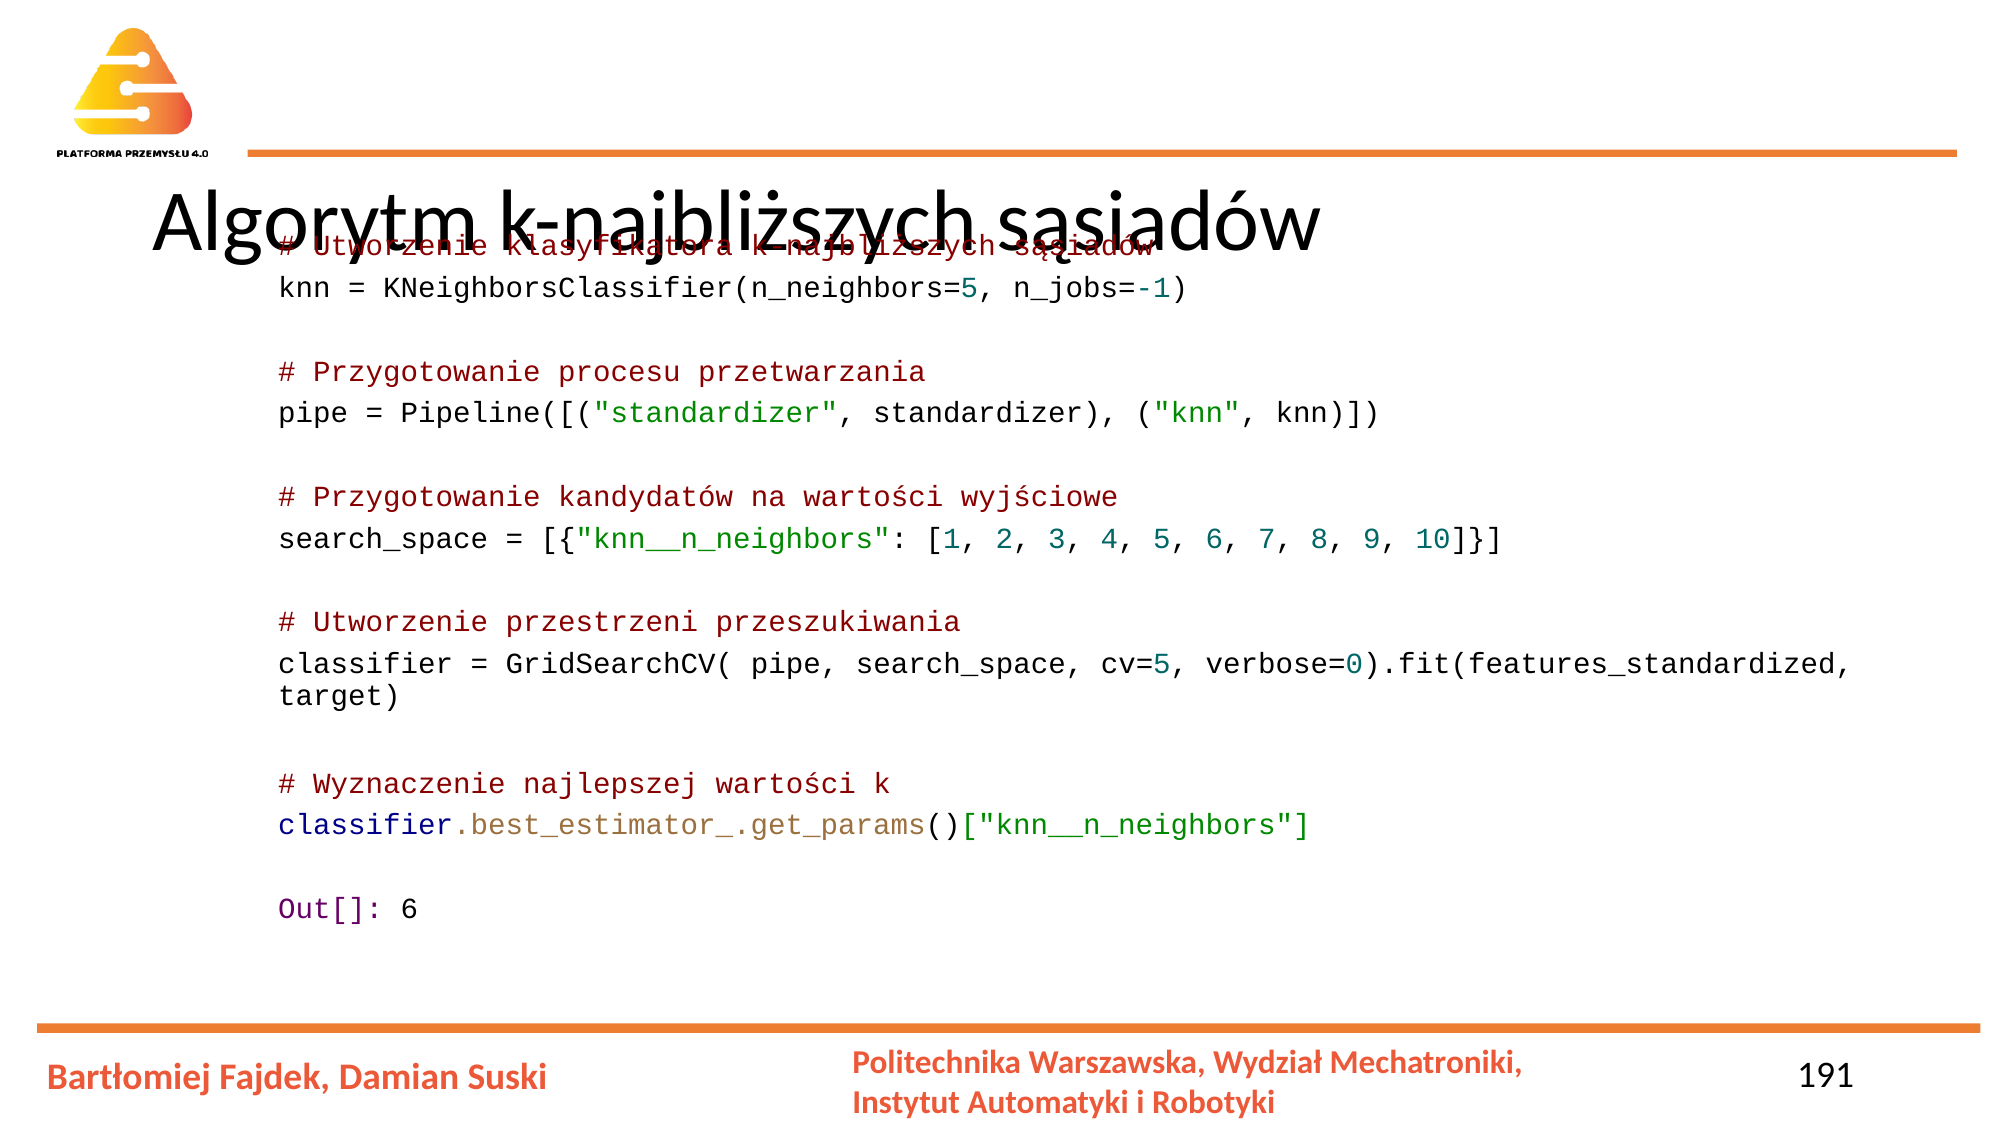

# Algorytm k-najbliższych sąsiadów
# Utworzenie klasyfikatora k-najbliższych sąsiadów
knn = KNeighborsClassifier(n_neighbors=5, n_jobs=-1)

# Przygotowanie procesu przetwarzania
pipe = Pipeline([("standardizer", standardizer), ("knn", knn)])

# Przygotowanie kandydatów na wartości wyjściowe
search_space = [{"knn__n_neighbors": [1, 2, 3, 4, 5, 6, 7, 8, 9, 10]}]

# Utworzenie przestrzeni przeszukiwania
classifier = GridSearchCV( pipe, search_space, cv=5, verbose=0).fit(features_standardized, target)

# Wyznaczenie najlepszej wartości k
classifier.best_estimator_.get_params()["knn__n_neighbors"]

Out[]: 6
191